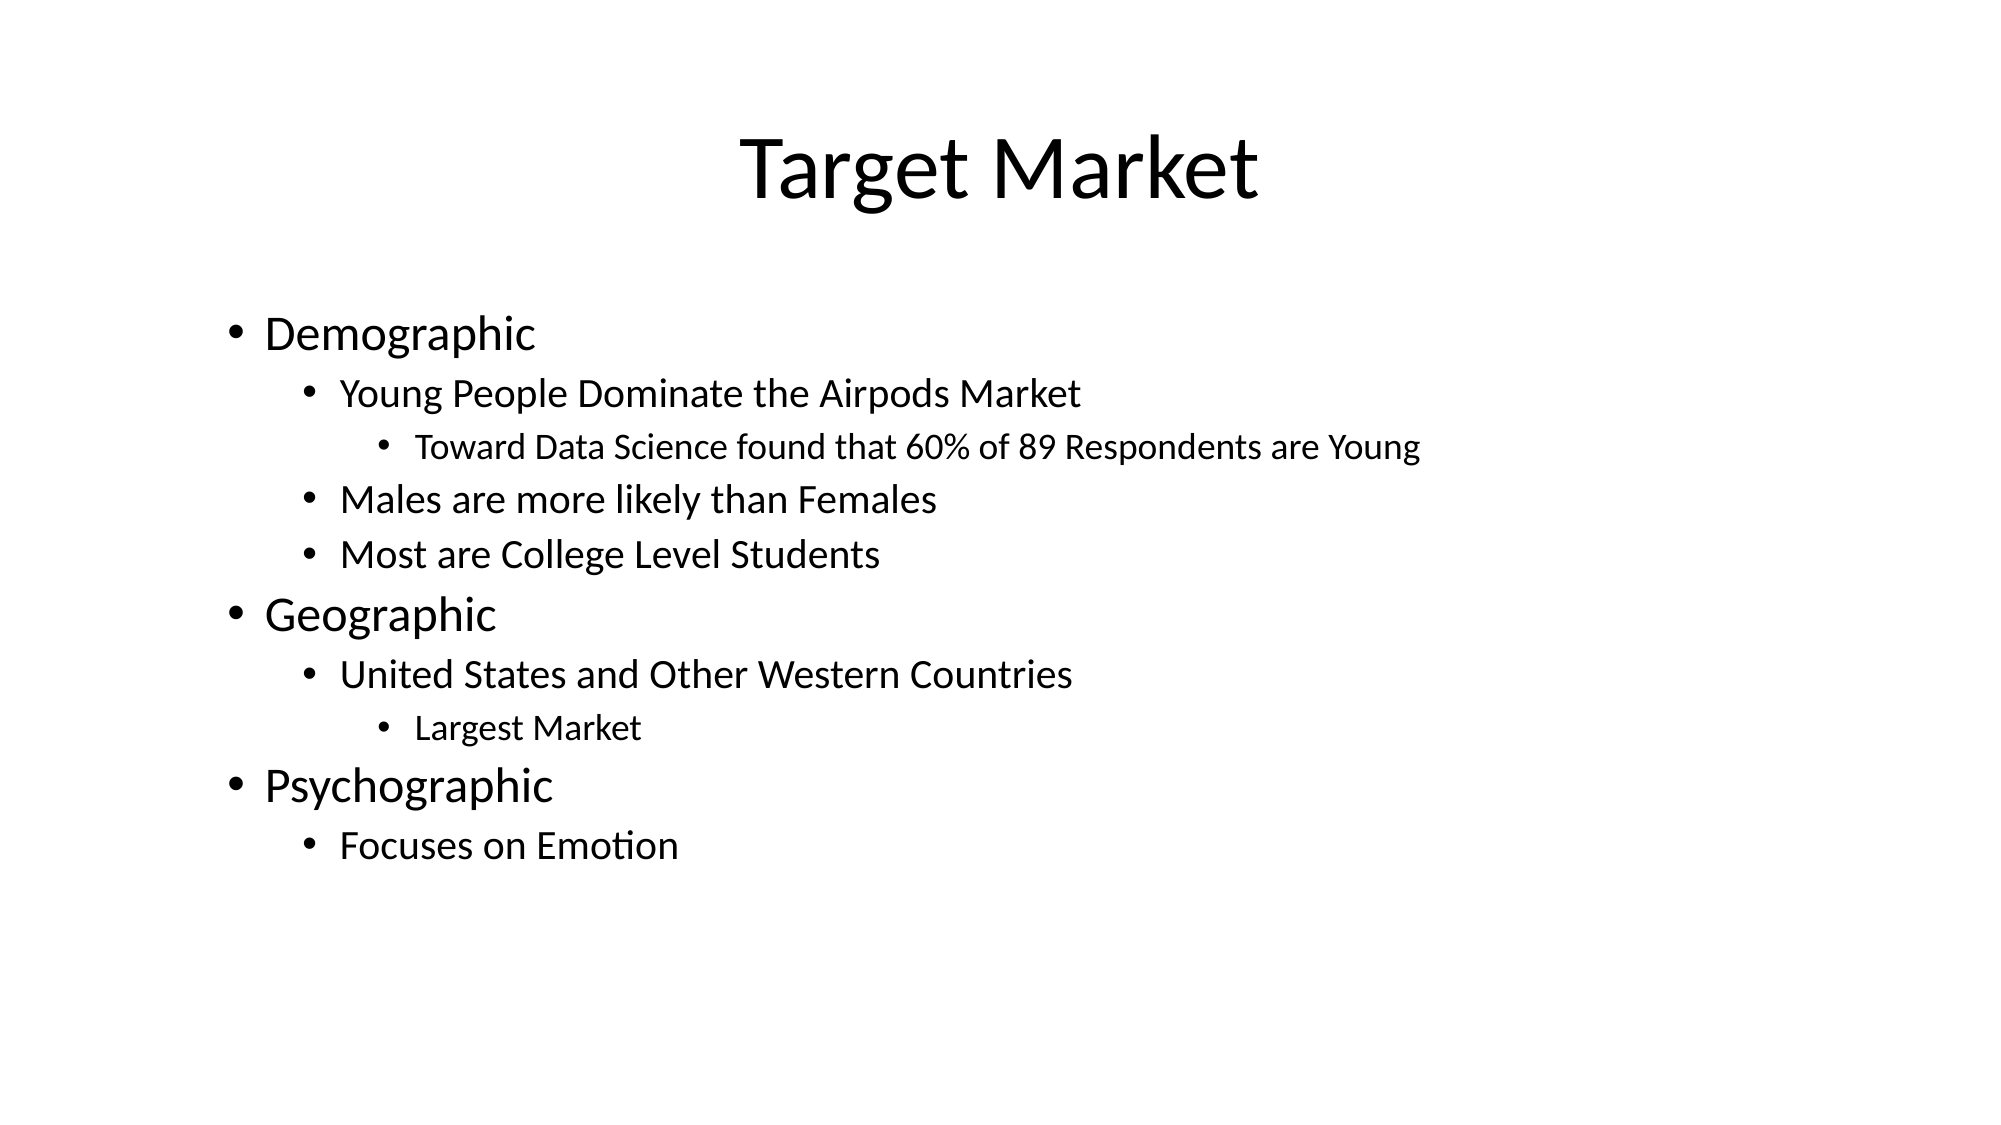

# Target Market
Demographic
Young People Dominate the Airpods Market
Toward Data Science found that 60% of 89 Respondents are Young
Males are more likely than Females
Most are College Level Students
Geographic
United States and Other Western Countries
Largest Market
Psychographic
Focuses on Emotion